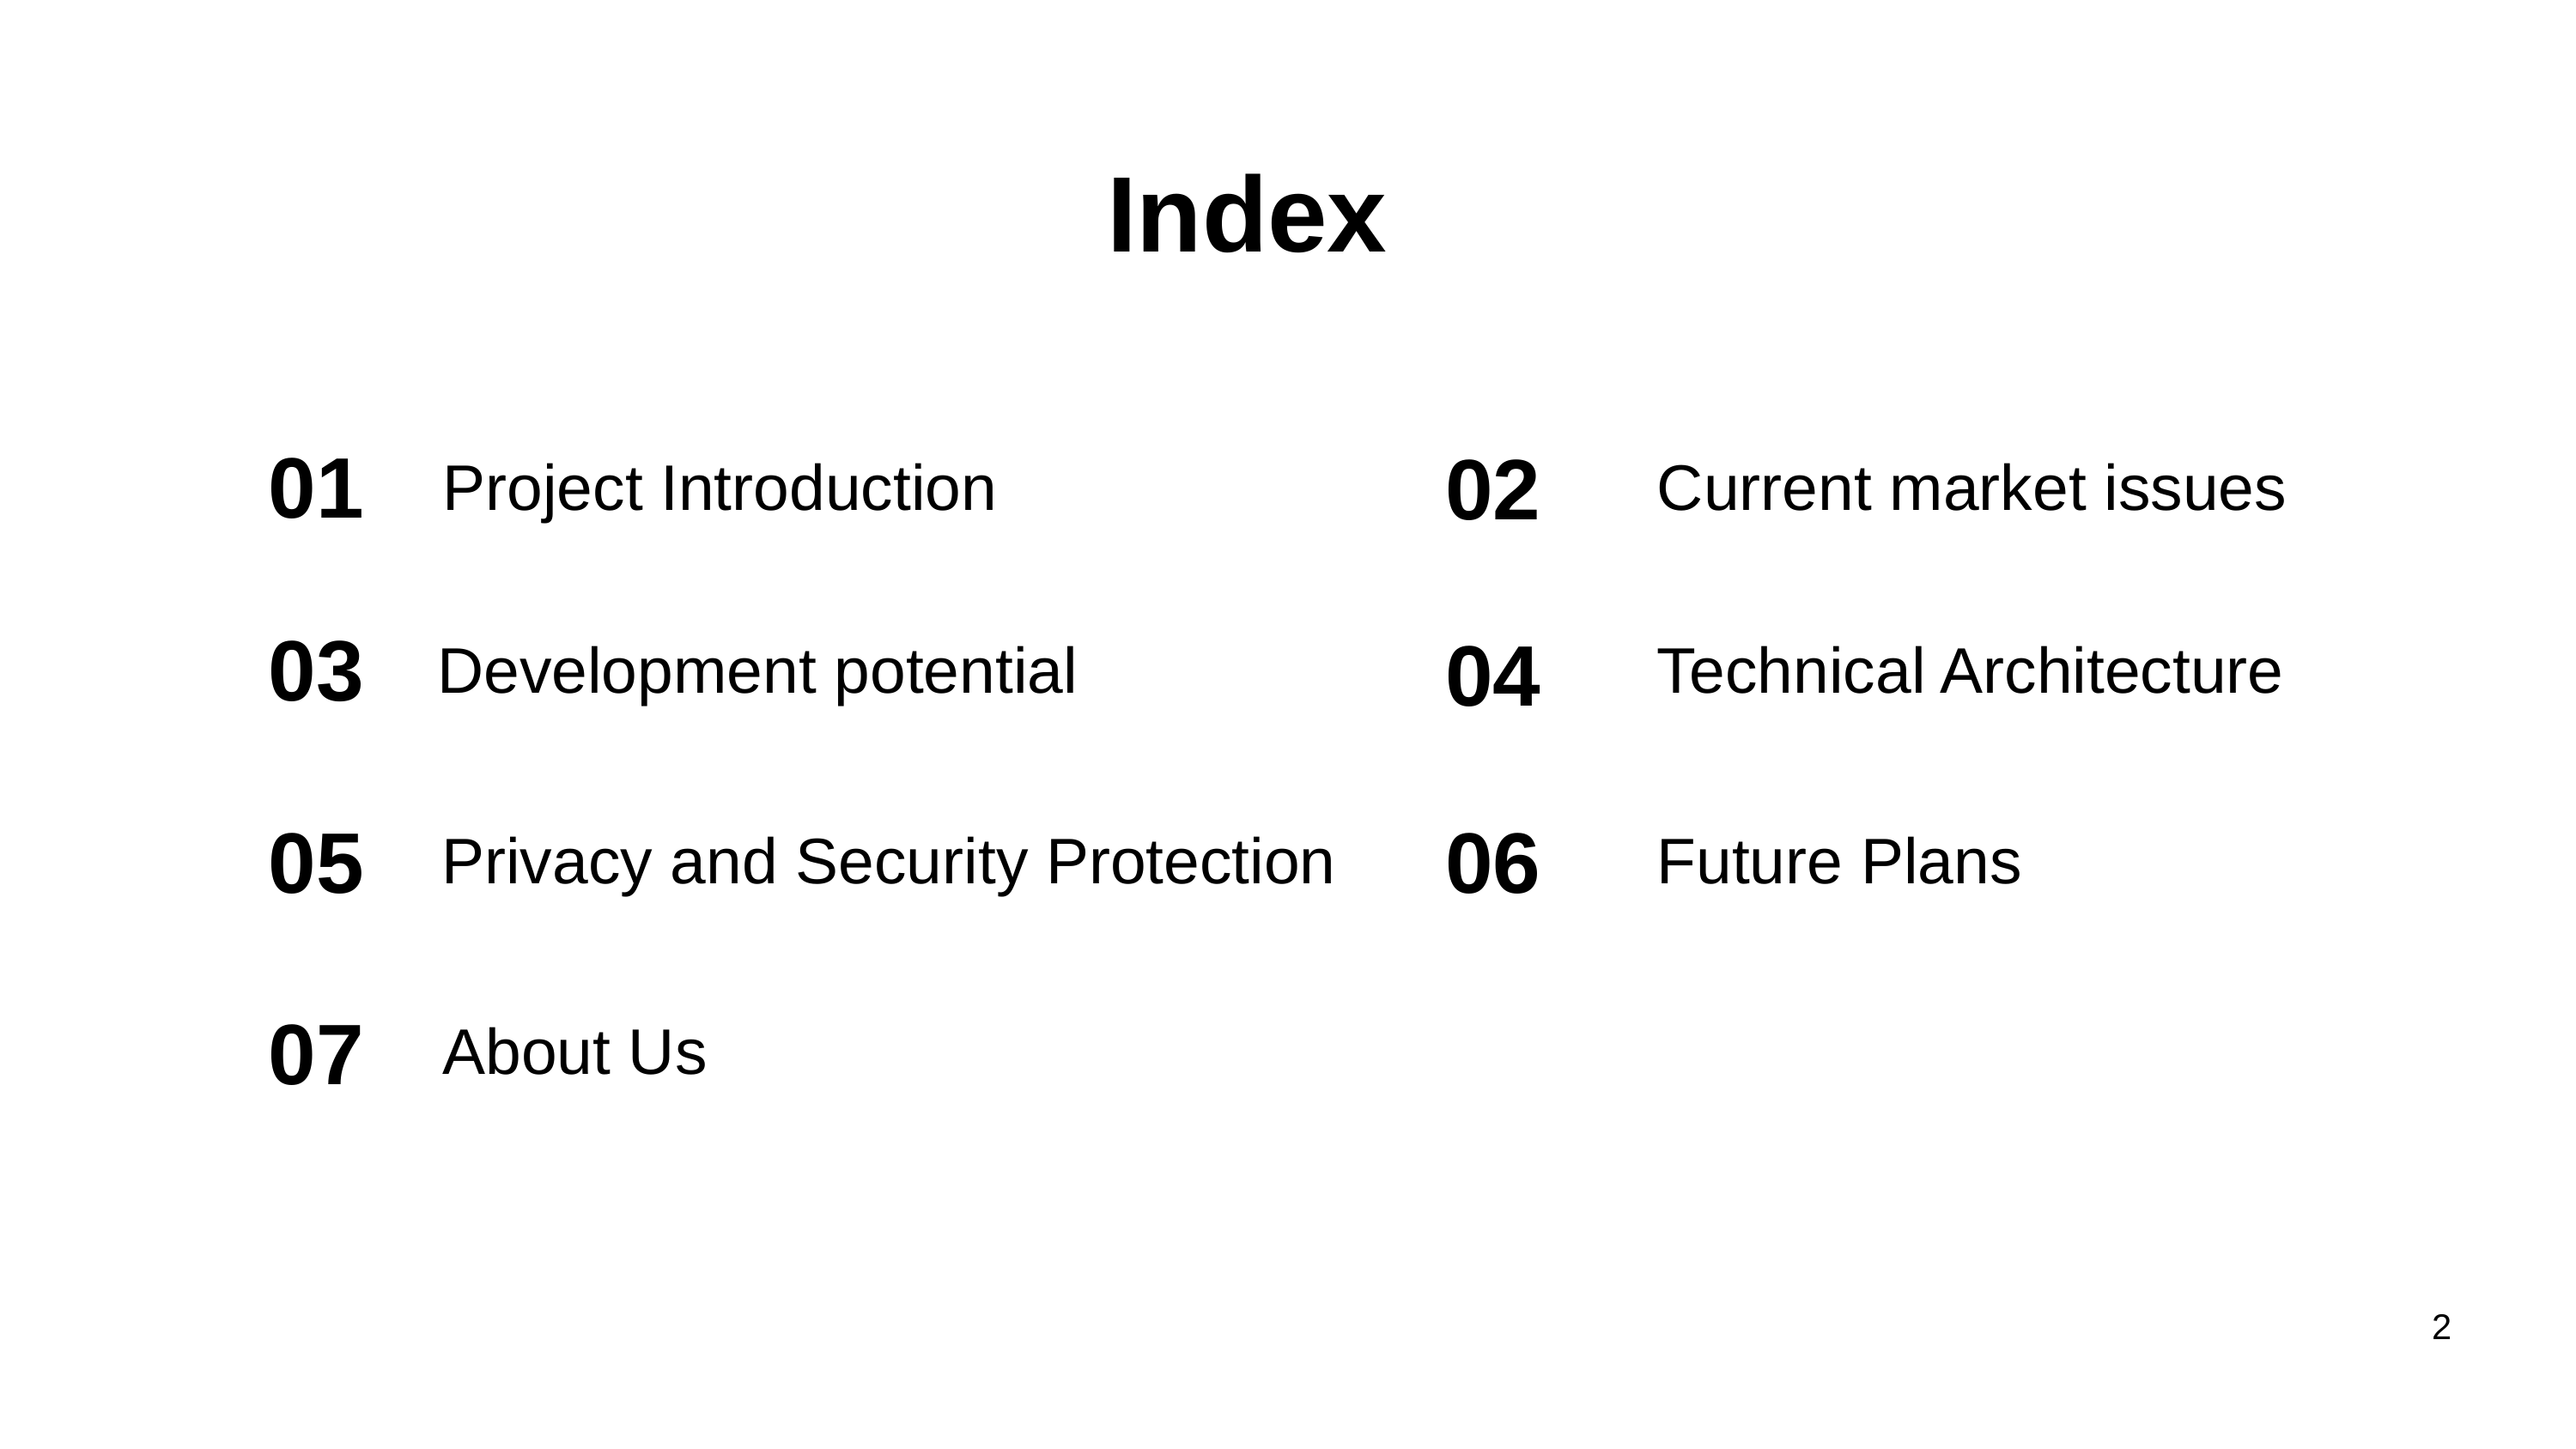

Index
01
02
Project Introduction
Current market issues
03
04
 Development potential
Technical Architecture
05
06
Privacy and Security Protection
Future Plans
07
About Us
2